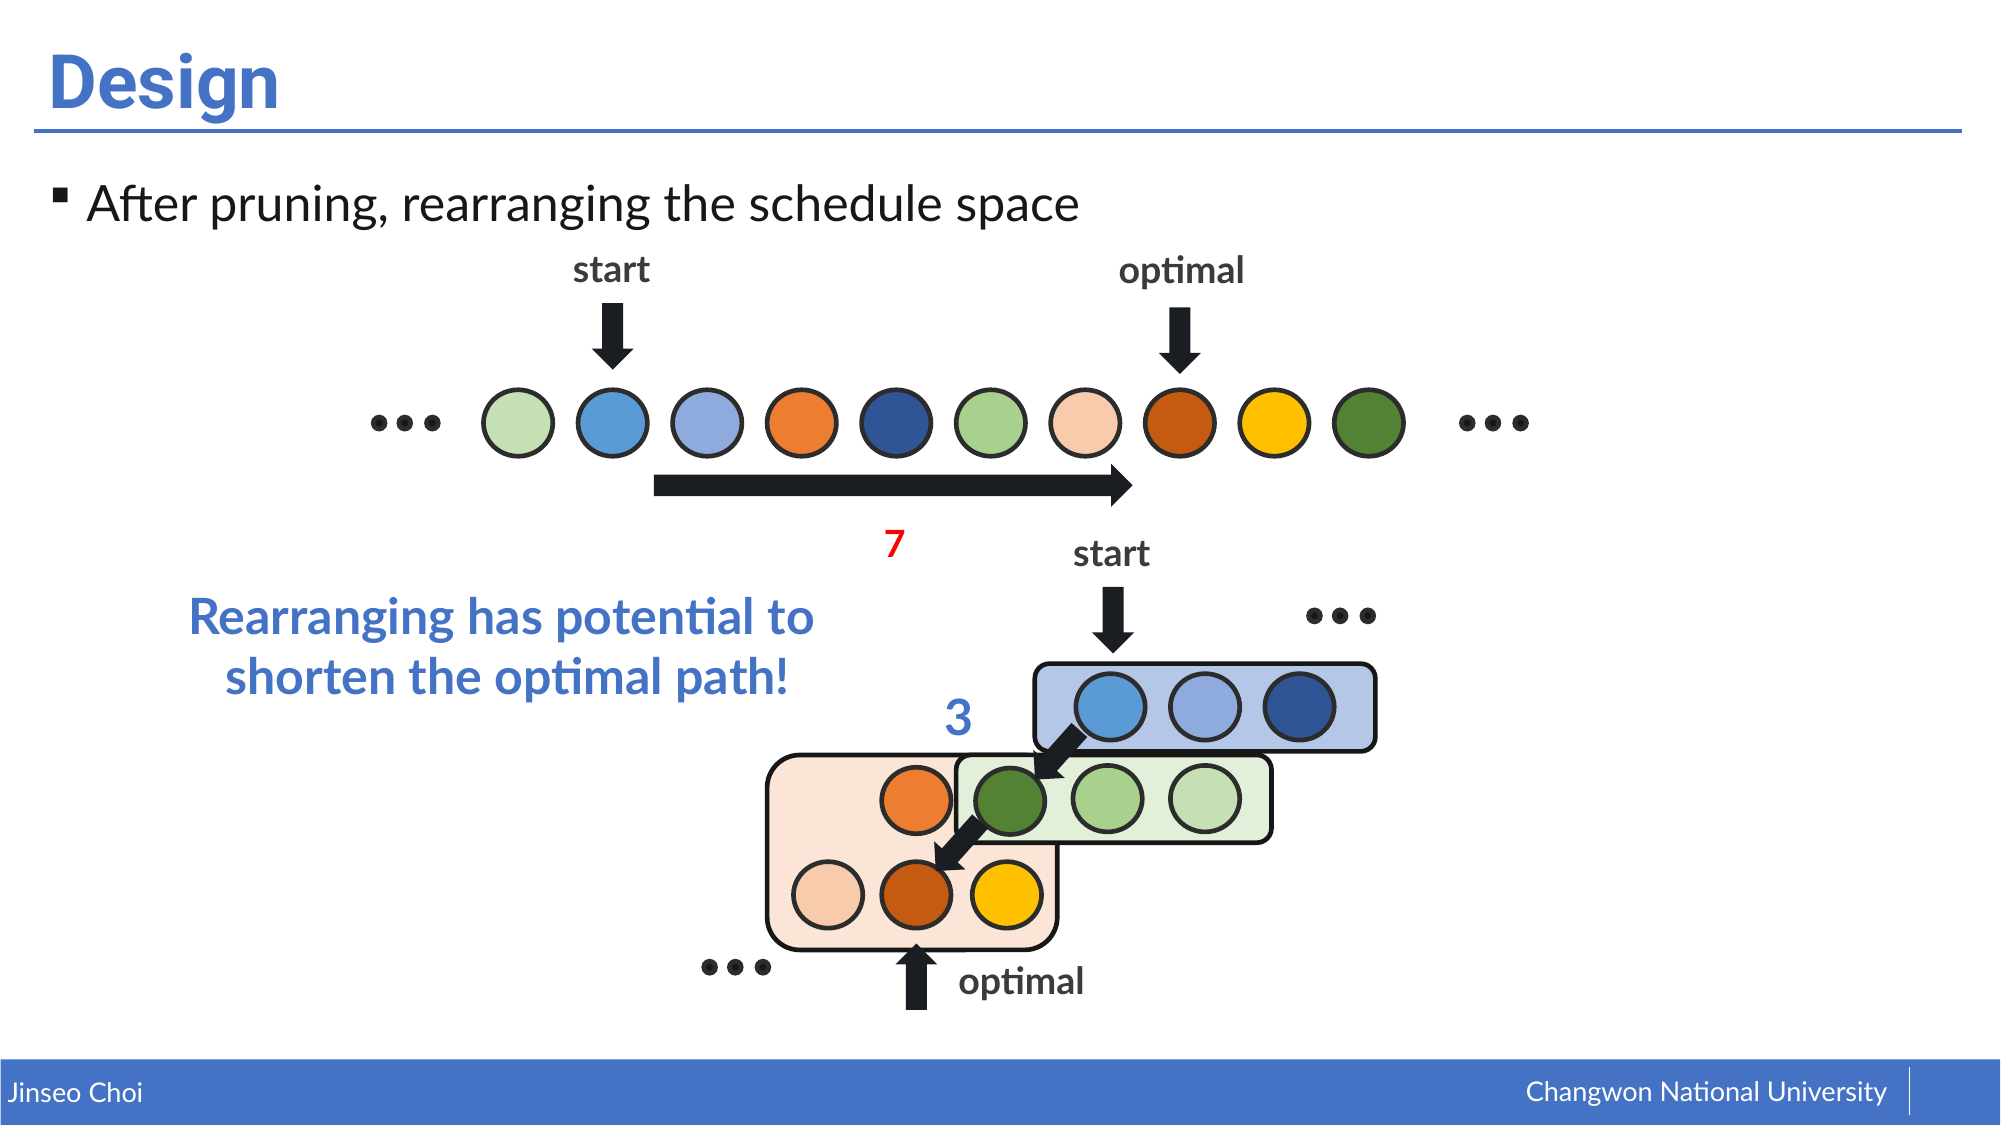

# Design
After pruning, rearranging the schedule space

start
optimal

7
start
Rearranging has potential to
shorten the optimal path!

x

3

optimal